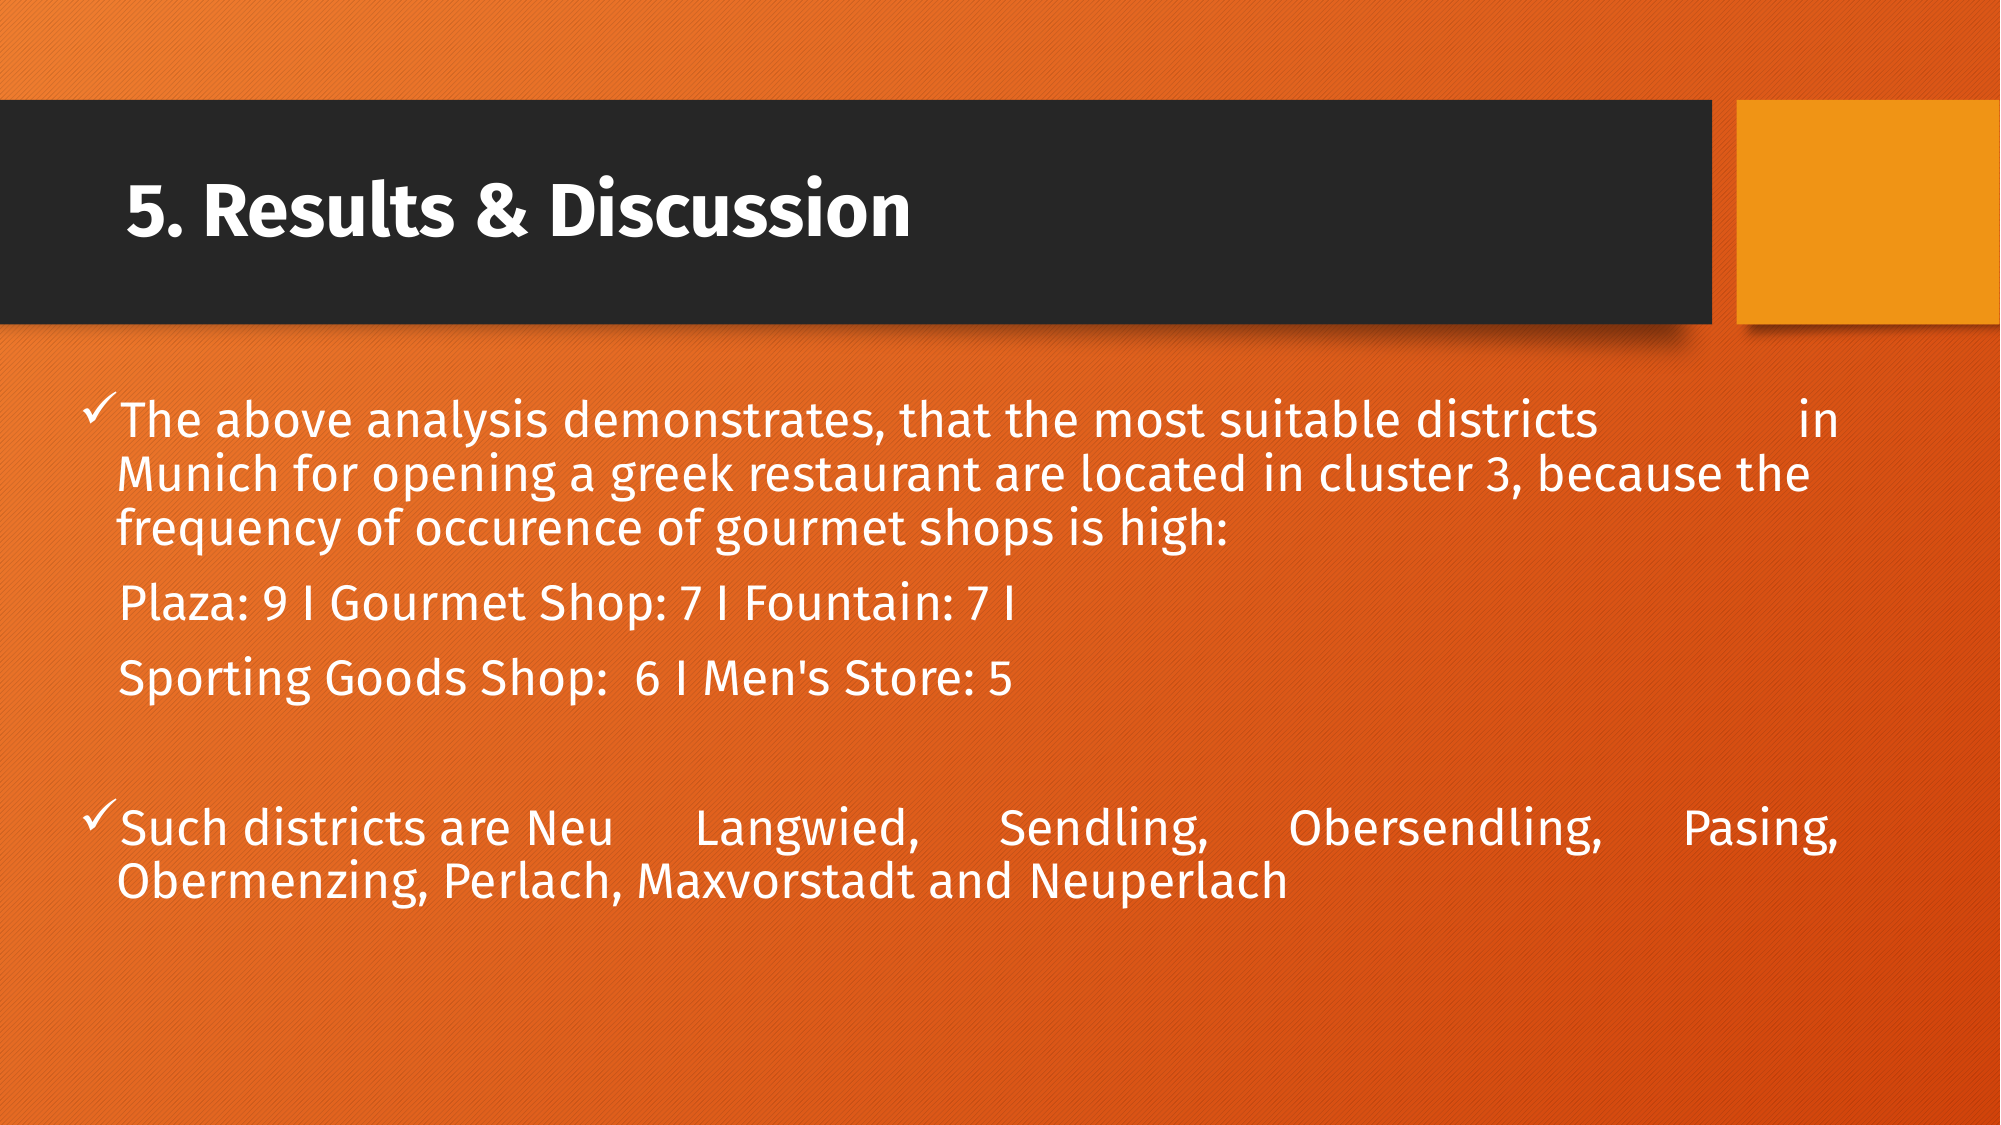

# 5. Results & Discussion
The above analysis demonstrates, that the most suitable districts in Munich for opening a greek restaurant are located in cluster 3, because the frequency of occurence of gourmet shops is high:
   Plaza: 9 I Gourmet Shop: 7 I Fountain: 7 I
   Sporting Goods Shop:  6 I Men's Store: 5

Such districts are Neu Langwied, Sendling, Obersendling, Pasing, Obermenzing, Perlach, Maxvorstadt and Neuperlach